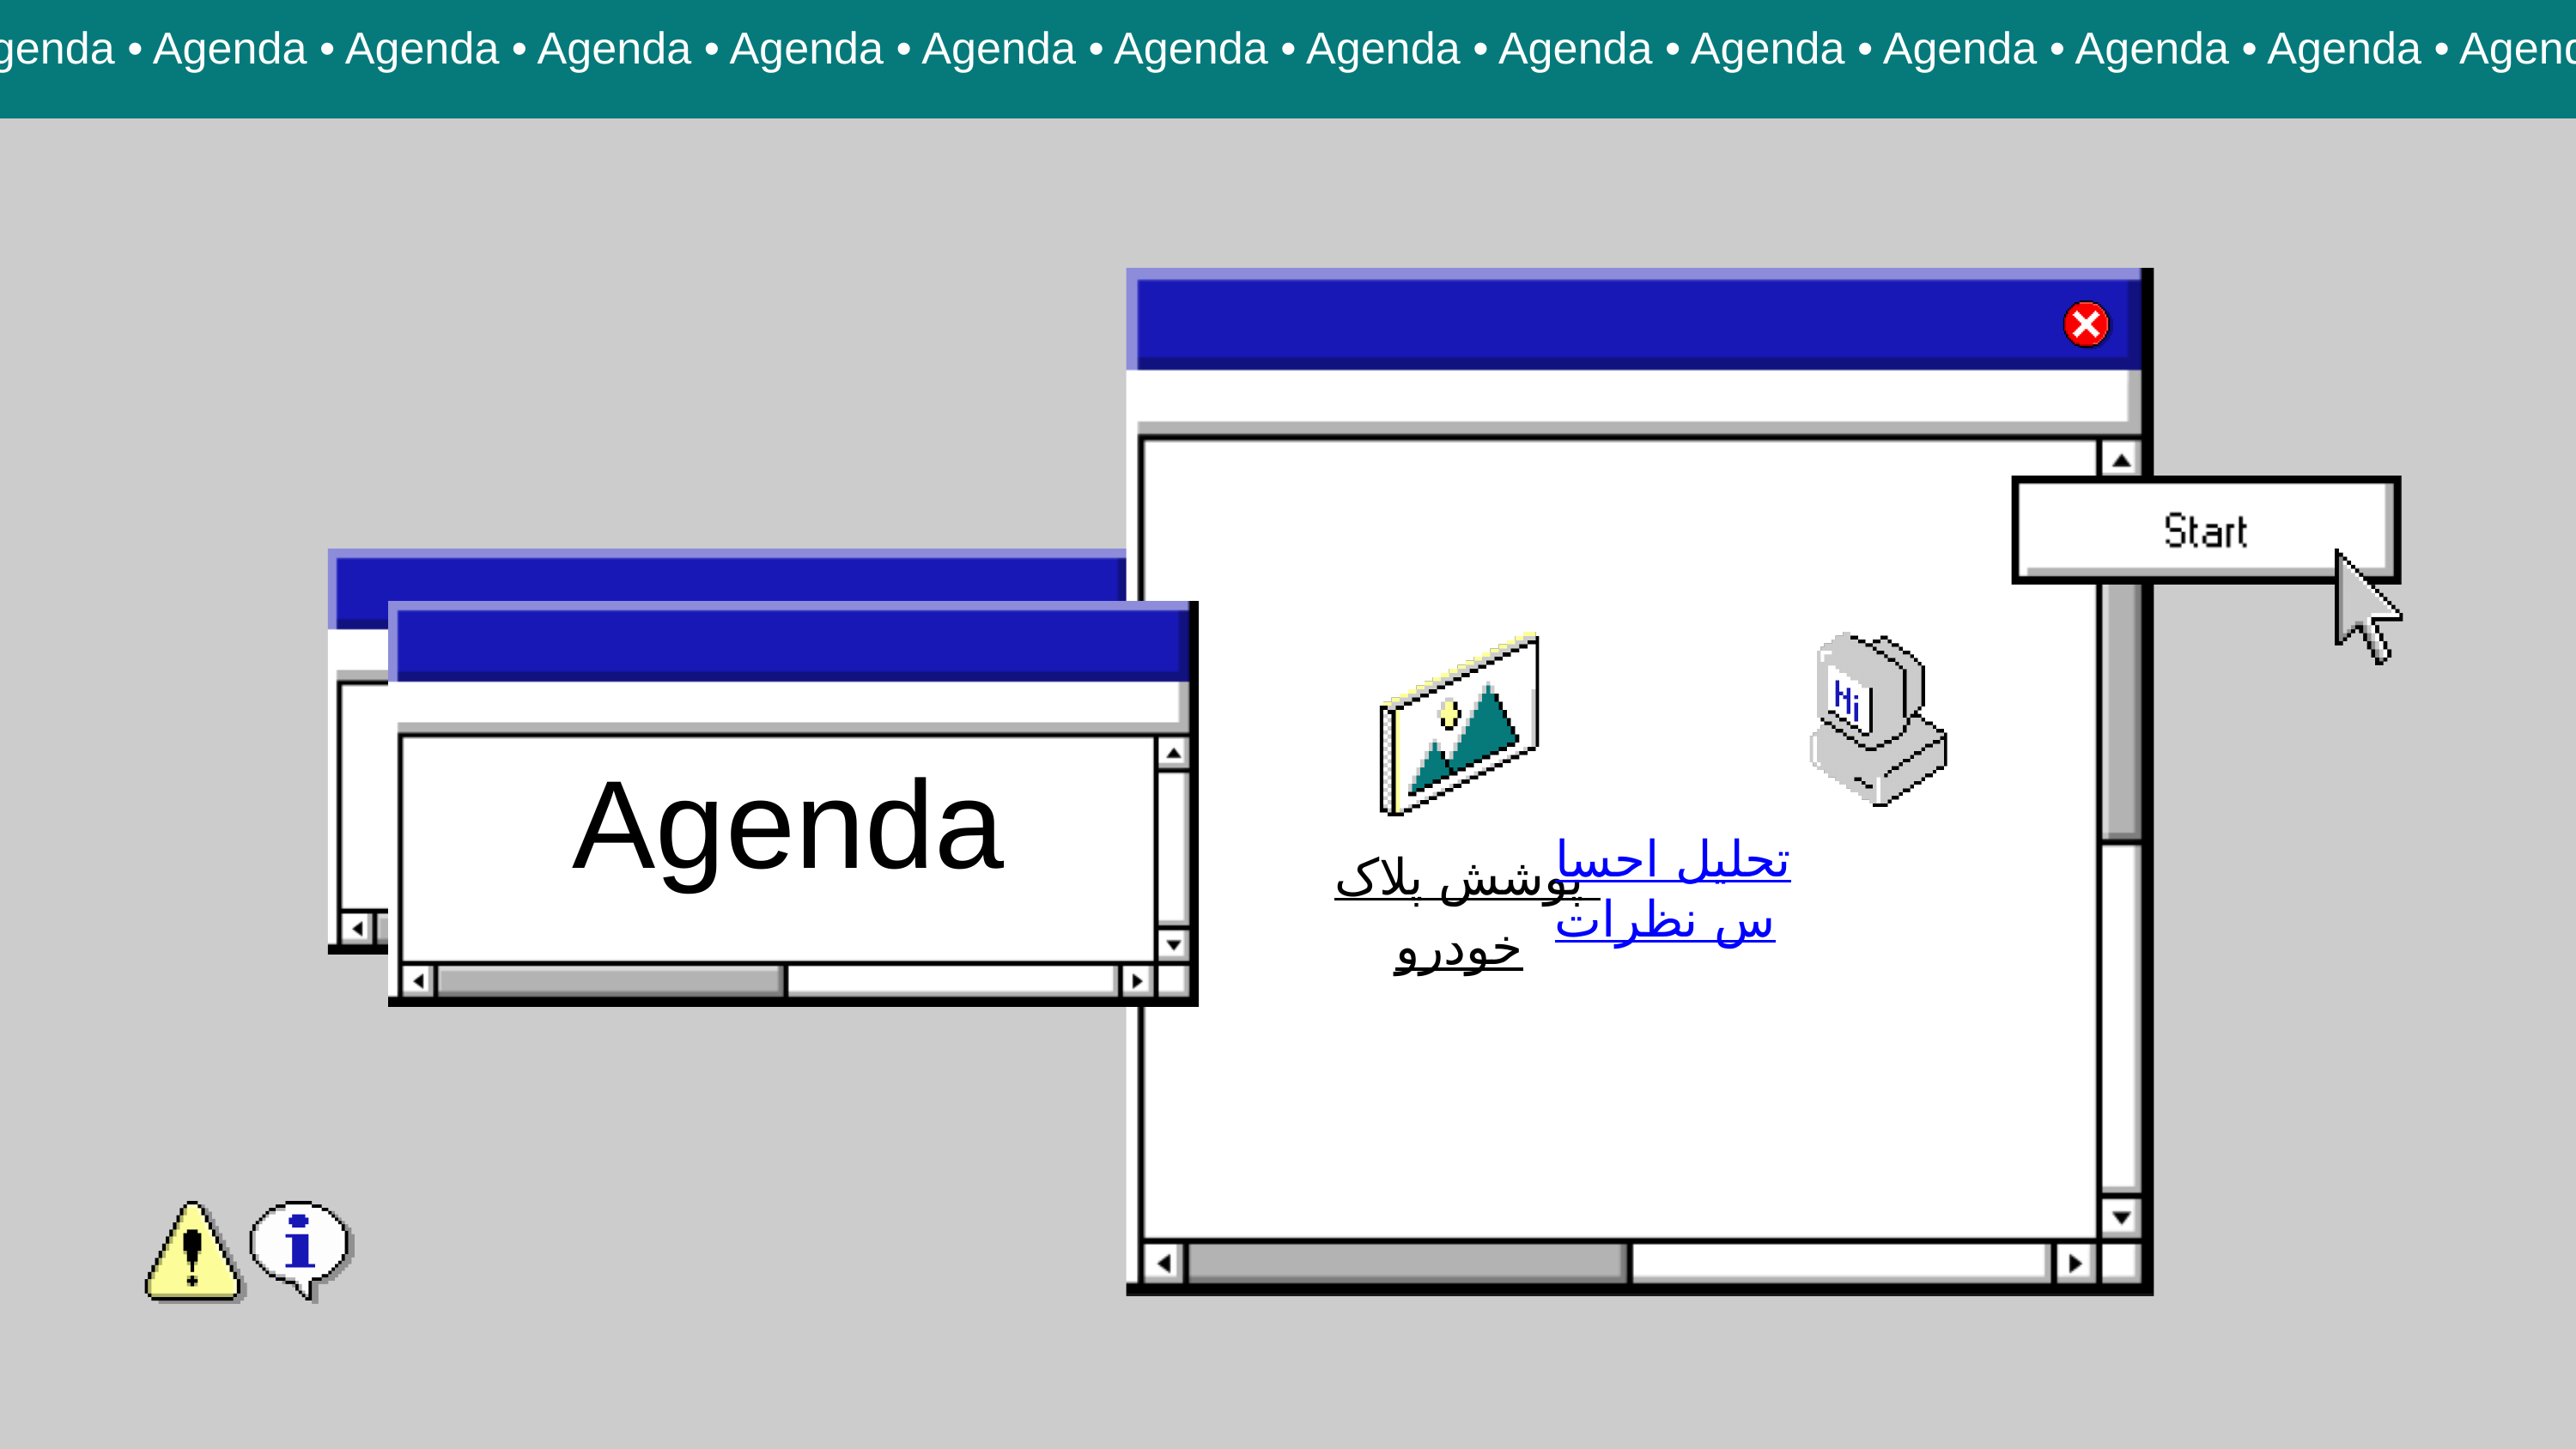

Agenda • Agenda • Agenda • Agenda • Agenda • Agenda • Agenda • Agenda • Agenda • Agenda • Agenda • Agenda • Agenda • Agenda

تحلیل احساس نظرات
Agenda
پوشش پلاک خودرو